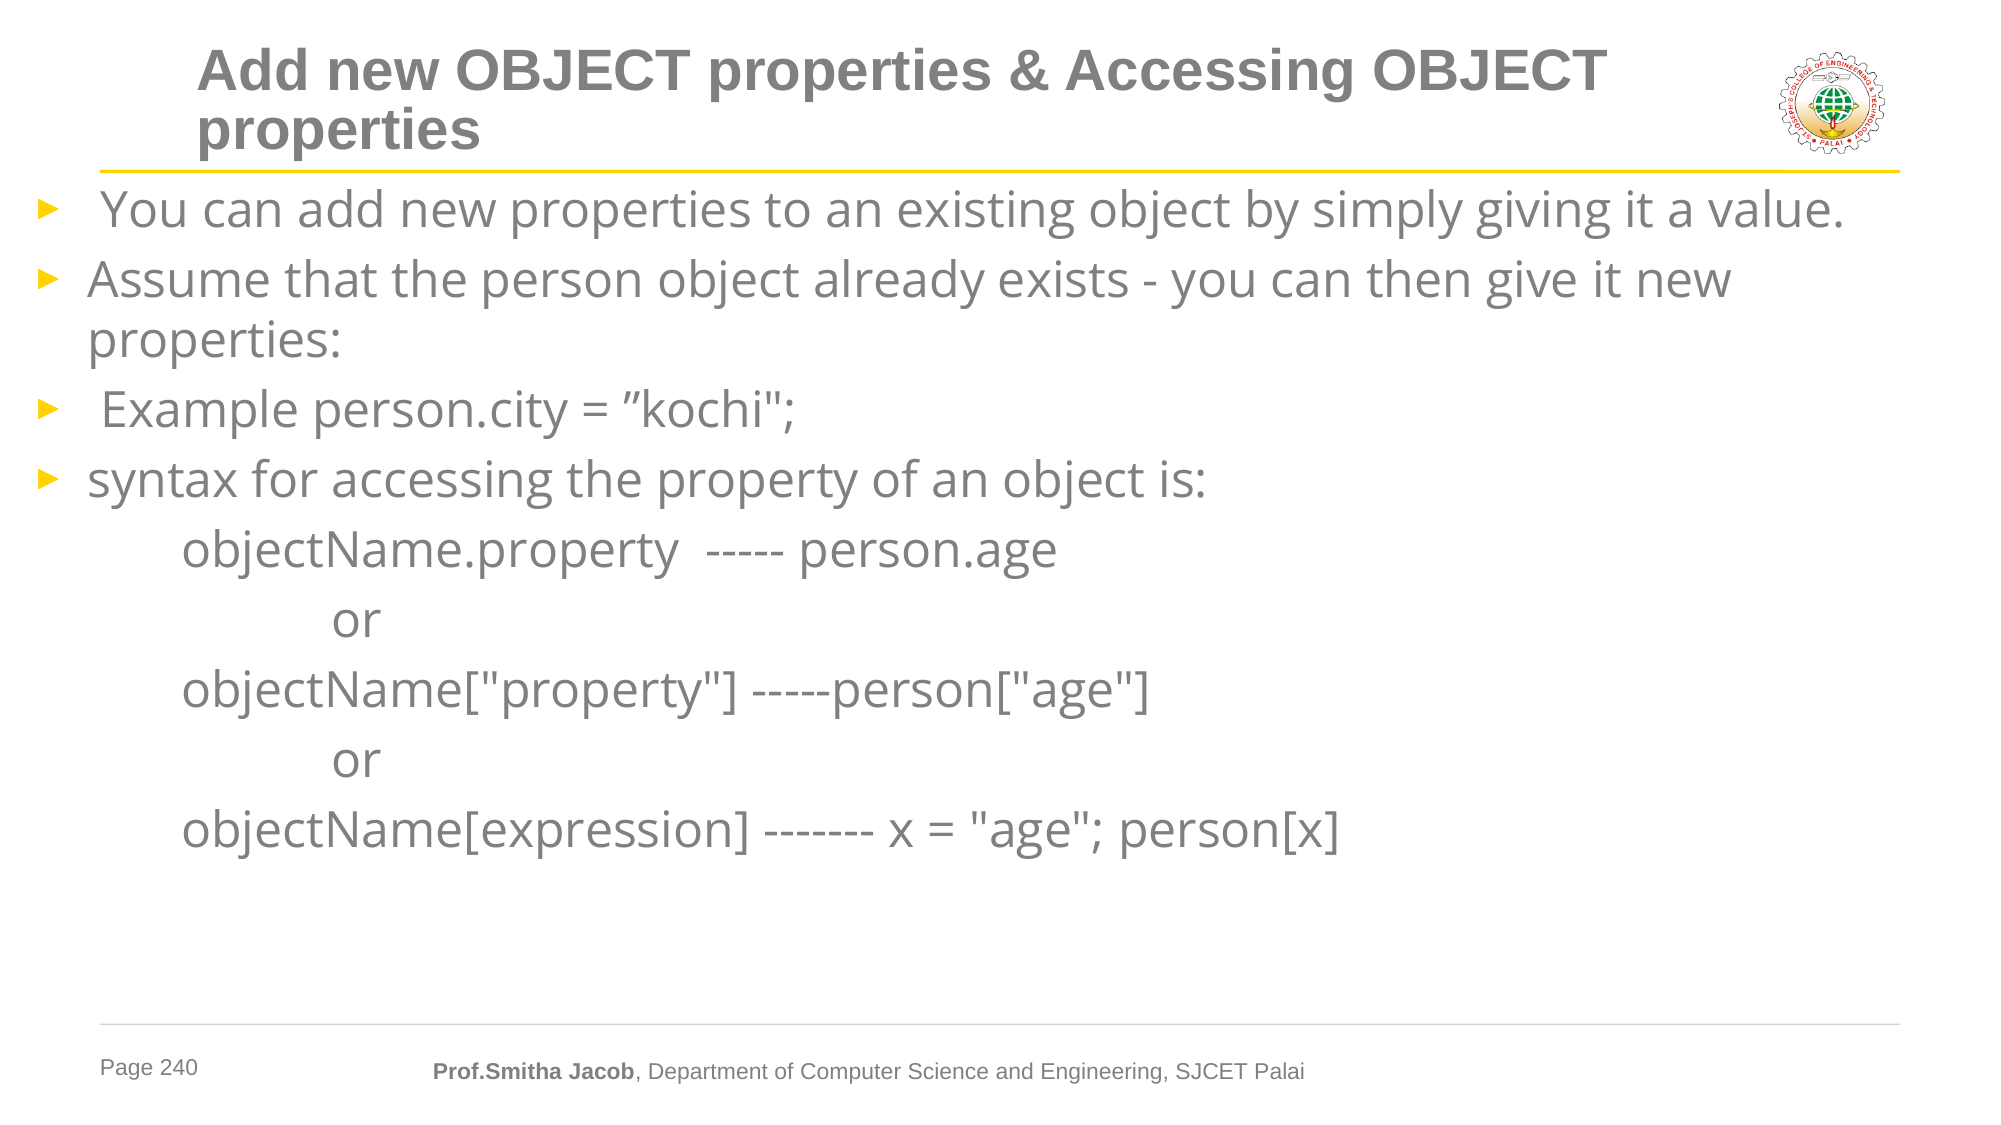

# Add new OBJECT properties & Accessing OBJECT properties
 You can add new properties to an existing object by simply giving it a value.
Assume that the person object already exists - you can then give it new properties:
 Example person.city = ”kochi";
syntax for accessing the property of an object is:
	objectName.property  ----- person.age
		or
	objectName["property"] -----person["age"]
		or
	objectName[expression] ------- x = "age"; person[x]